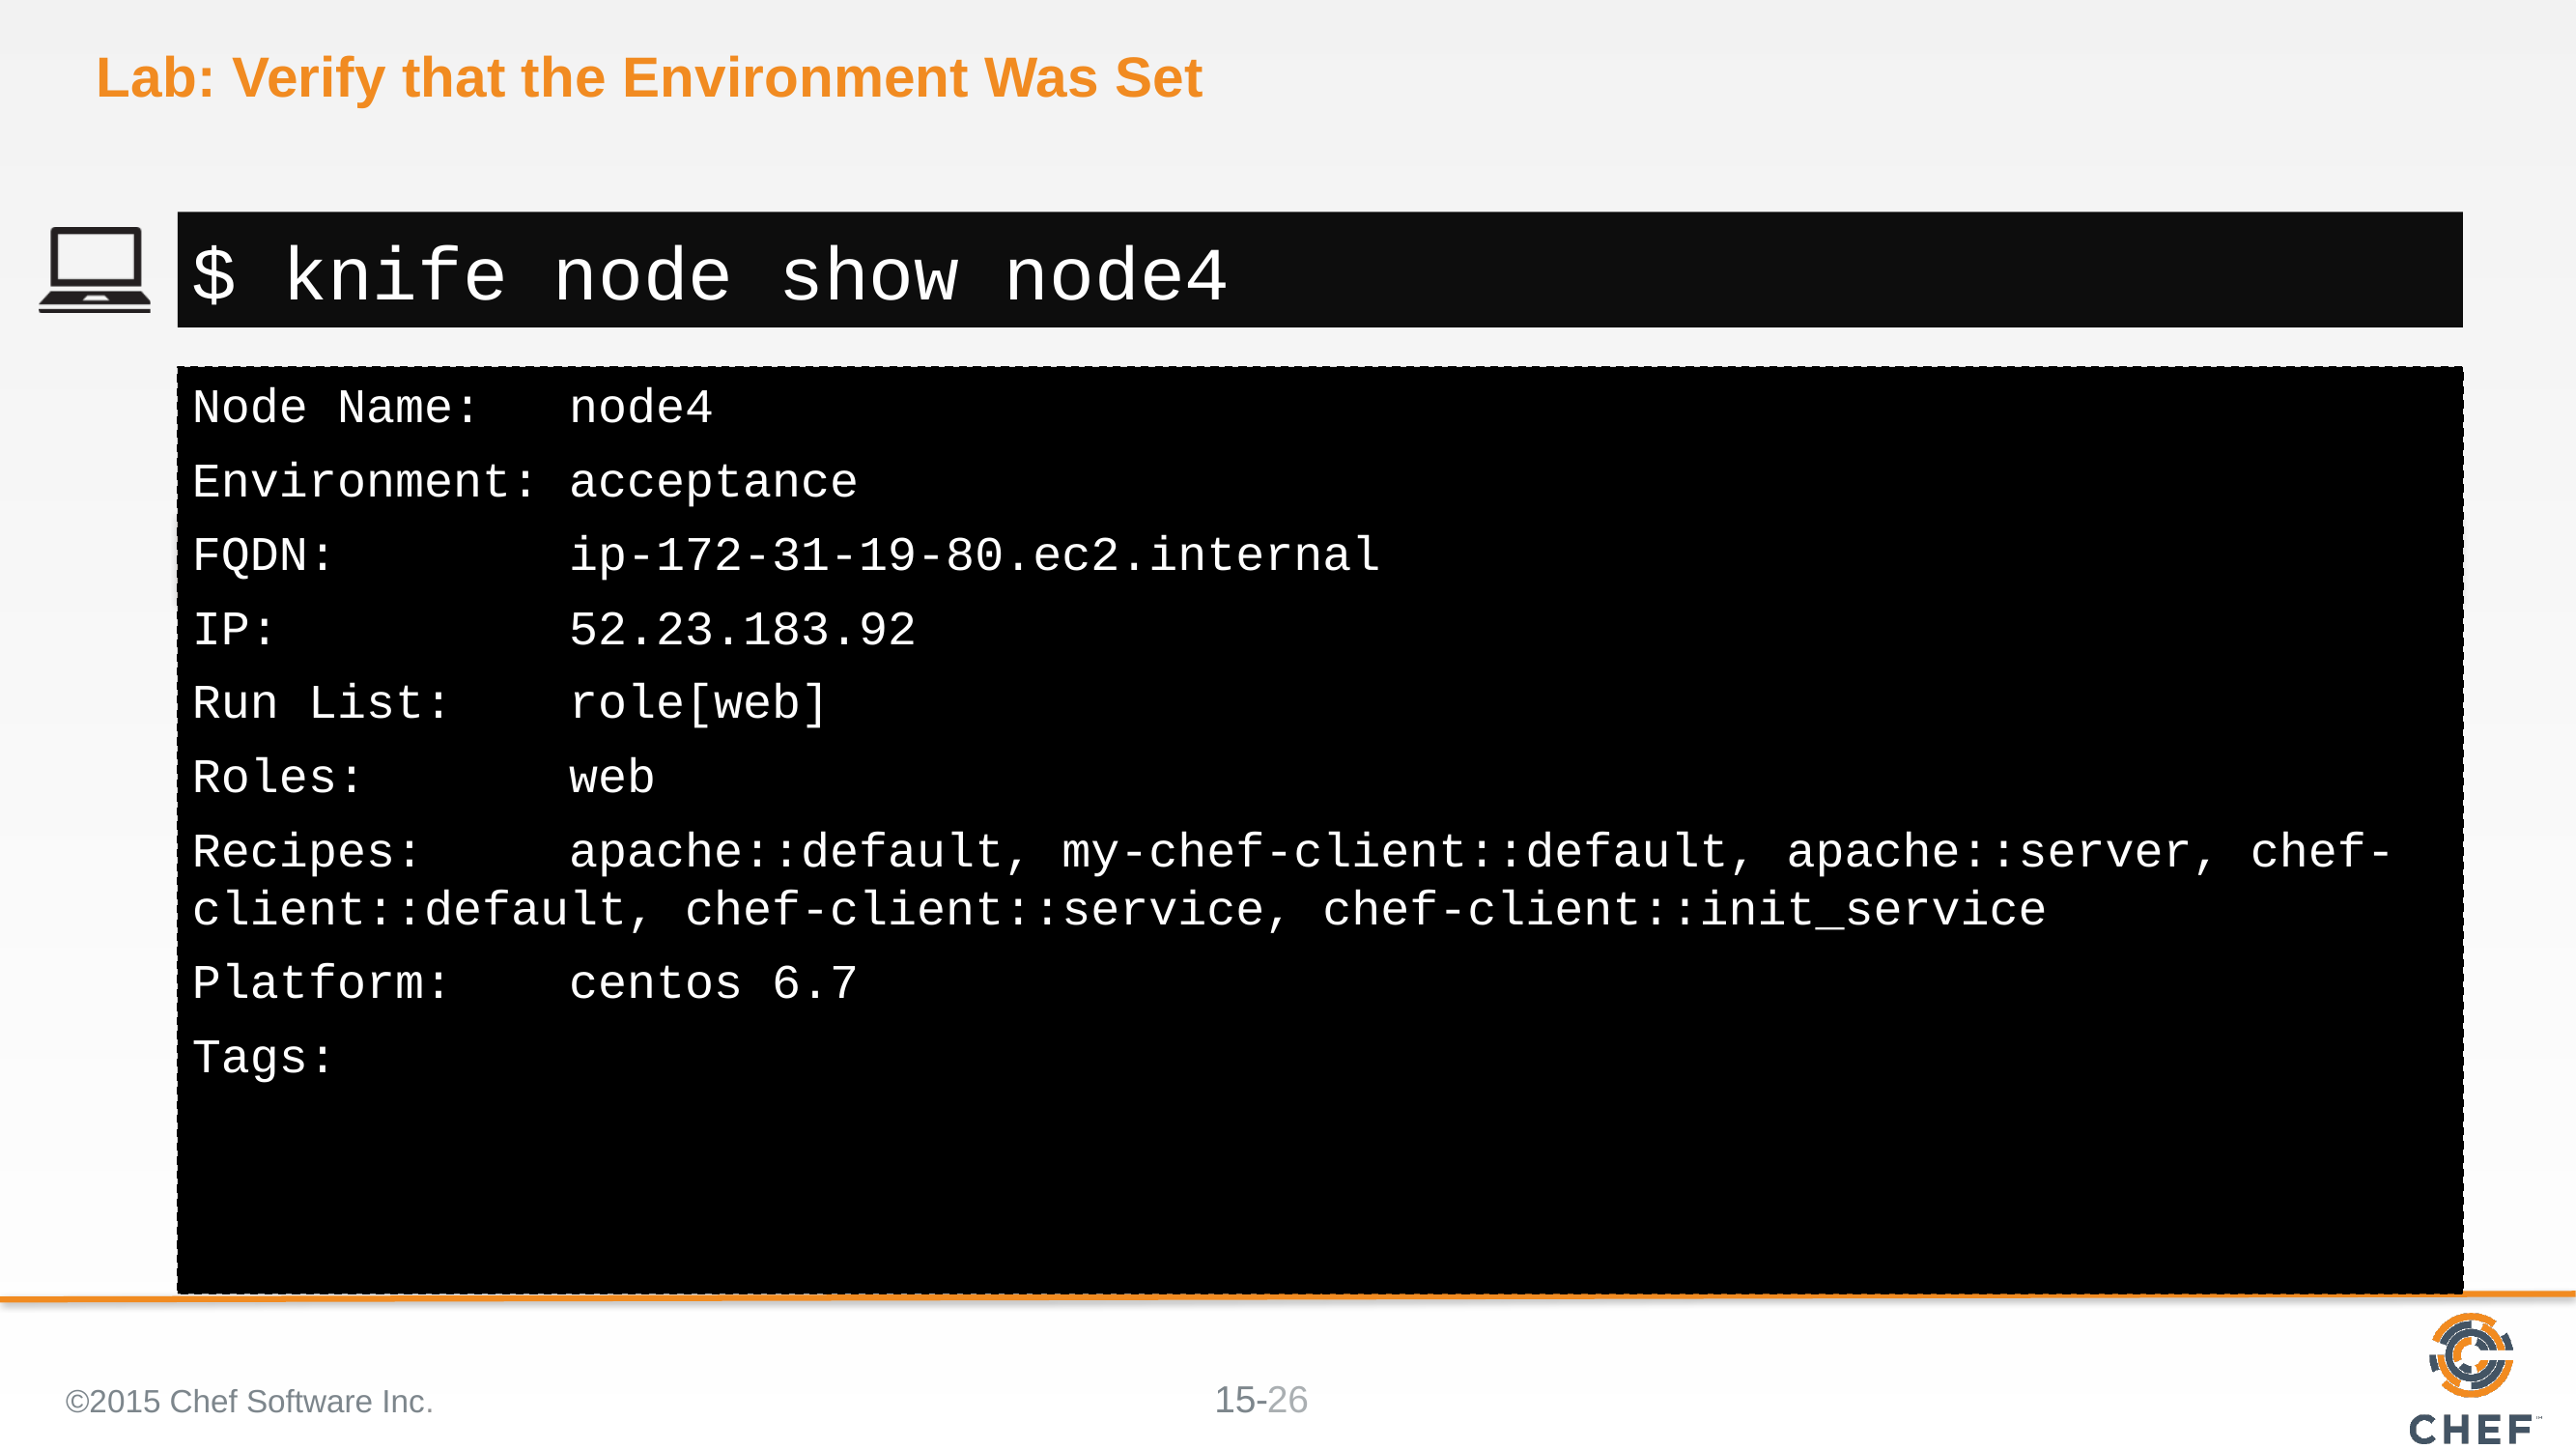

# Lab: Verify that the Environment Was Set
$ knife node show node4
Node Name:   node4
Environment: acceptance
FQDN:        ip-172-31-19-80.ec2.internal
IP:          52.23.183.92
Run List:    role[web]
Roles:       web
Recipes:     apache::default, my-chef-client::default, apache::server, chef-client::default, chef-client::service, chef-client::init_service
Platform:    centos 6.7
Tags:
©2015 Chef Software Inc.
26